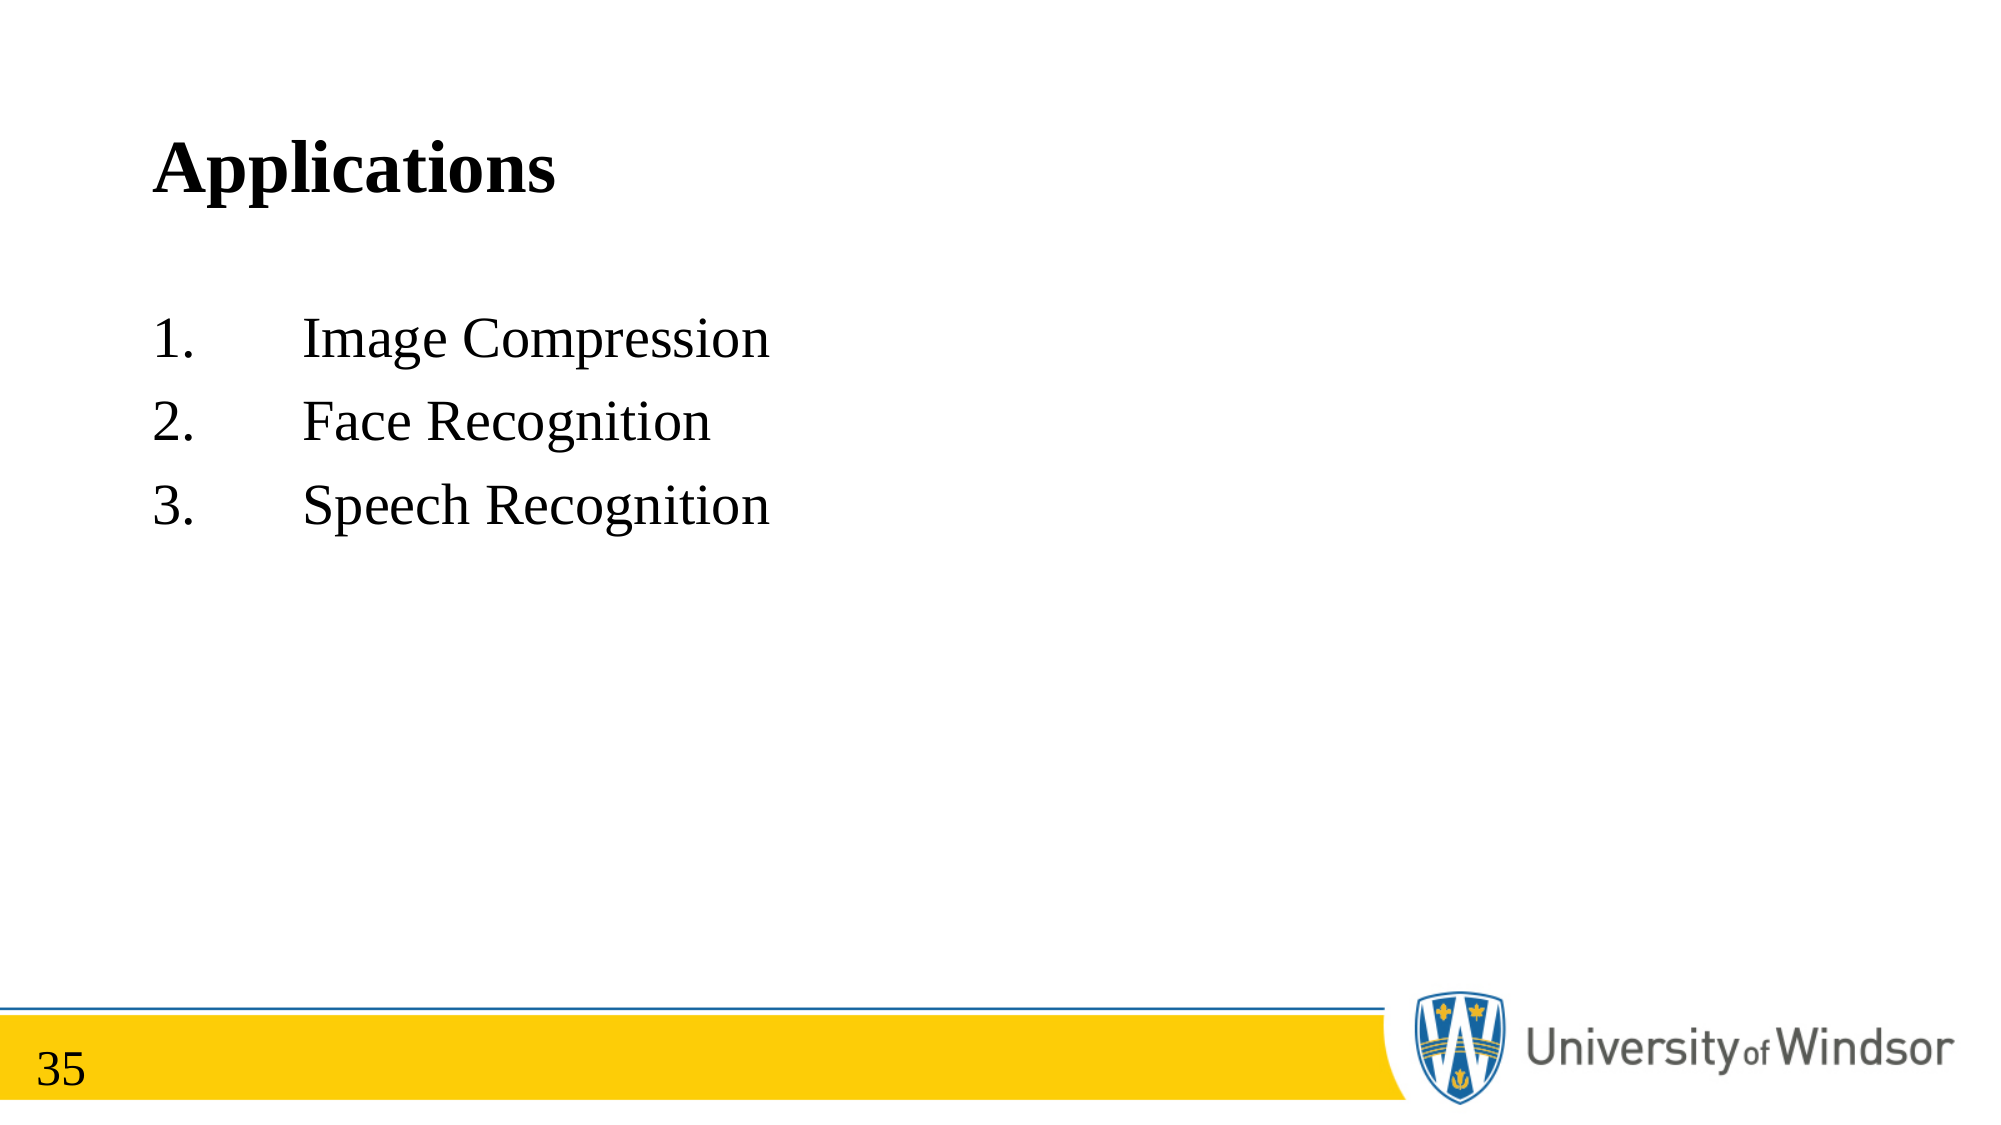

# Applications
1.	Image Compression
2.	Face Recognition
3.	Speech Recognition
35